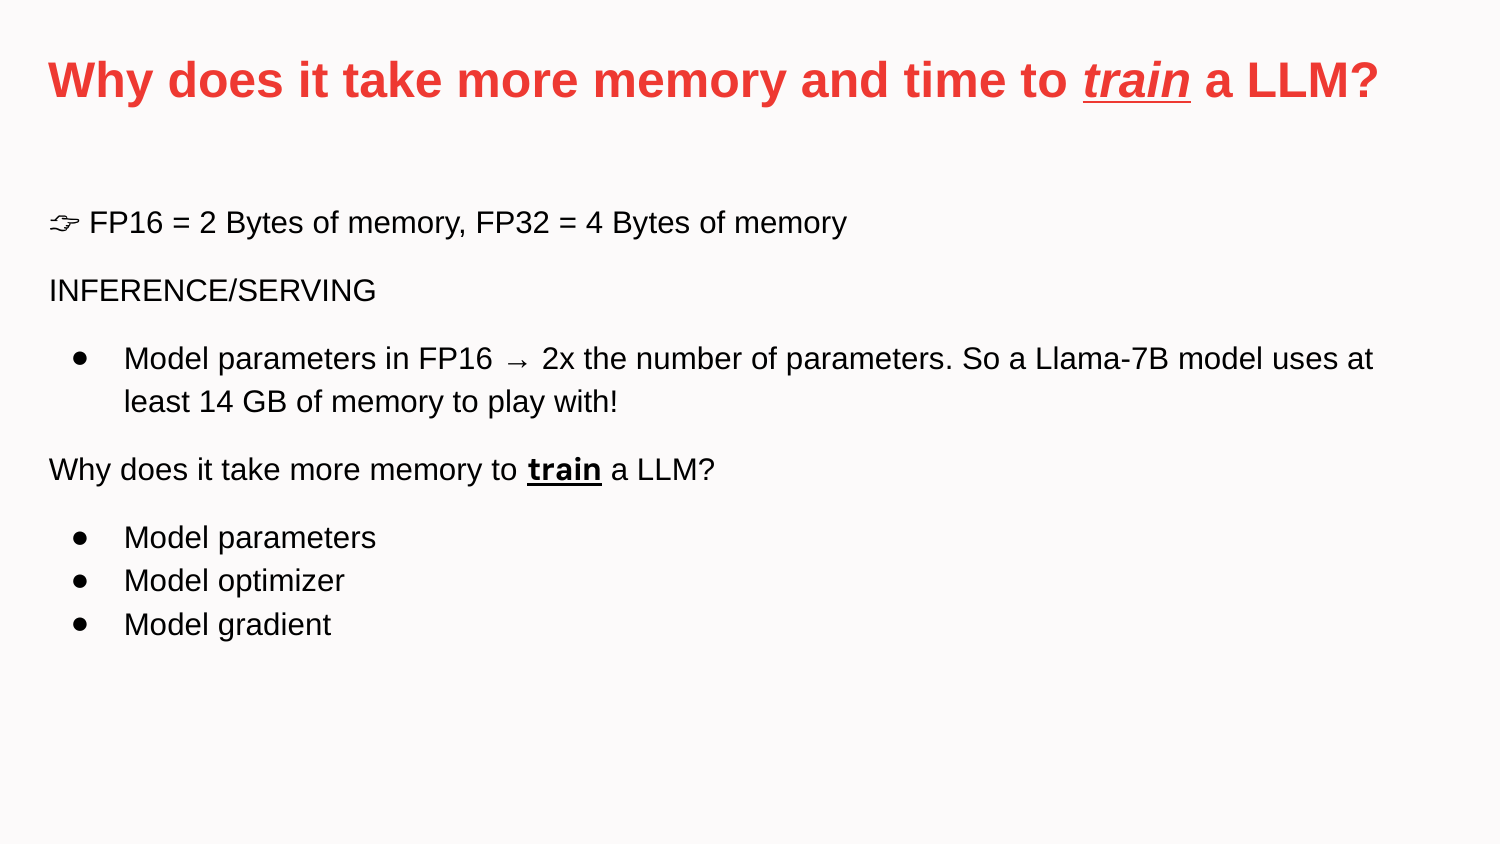

# Why does it take more memory and time to train a LLM?
👉 FP16 = 2 Bytes of memory, FP32 = 4 Bytes of memory
INFERENCE/SERVING
Model parameters in FP16 → 2x the number of parameters. So a Llama-7B model uses at least 14 GB of memory to play with!
Why does it take more memory to train a LLM?
Model parameters
Model optimizer
Model gradient